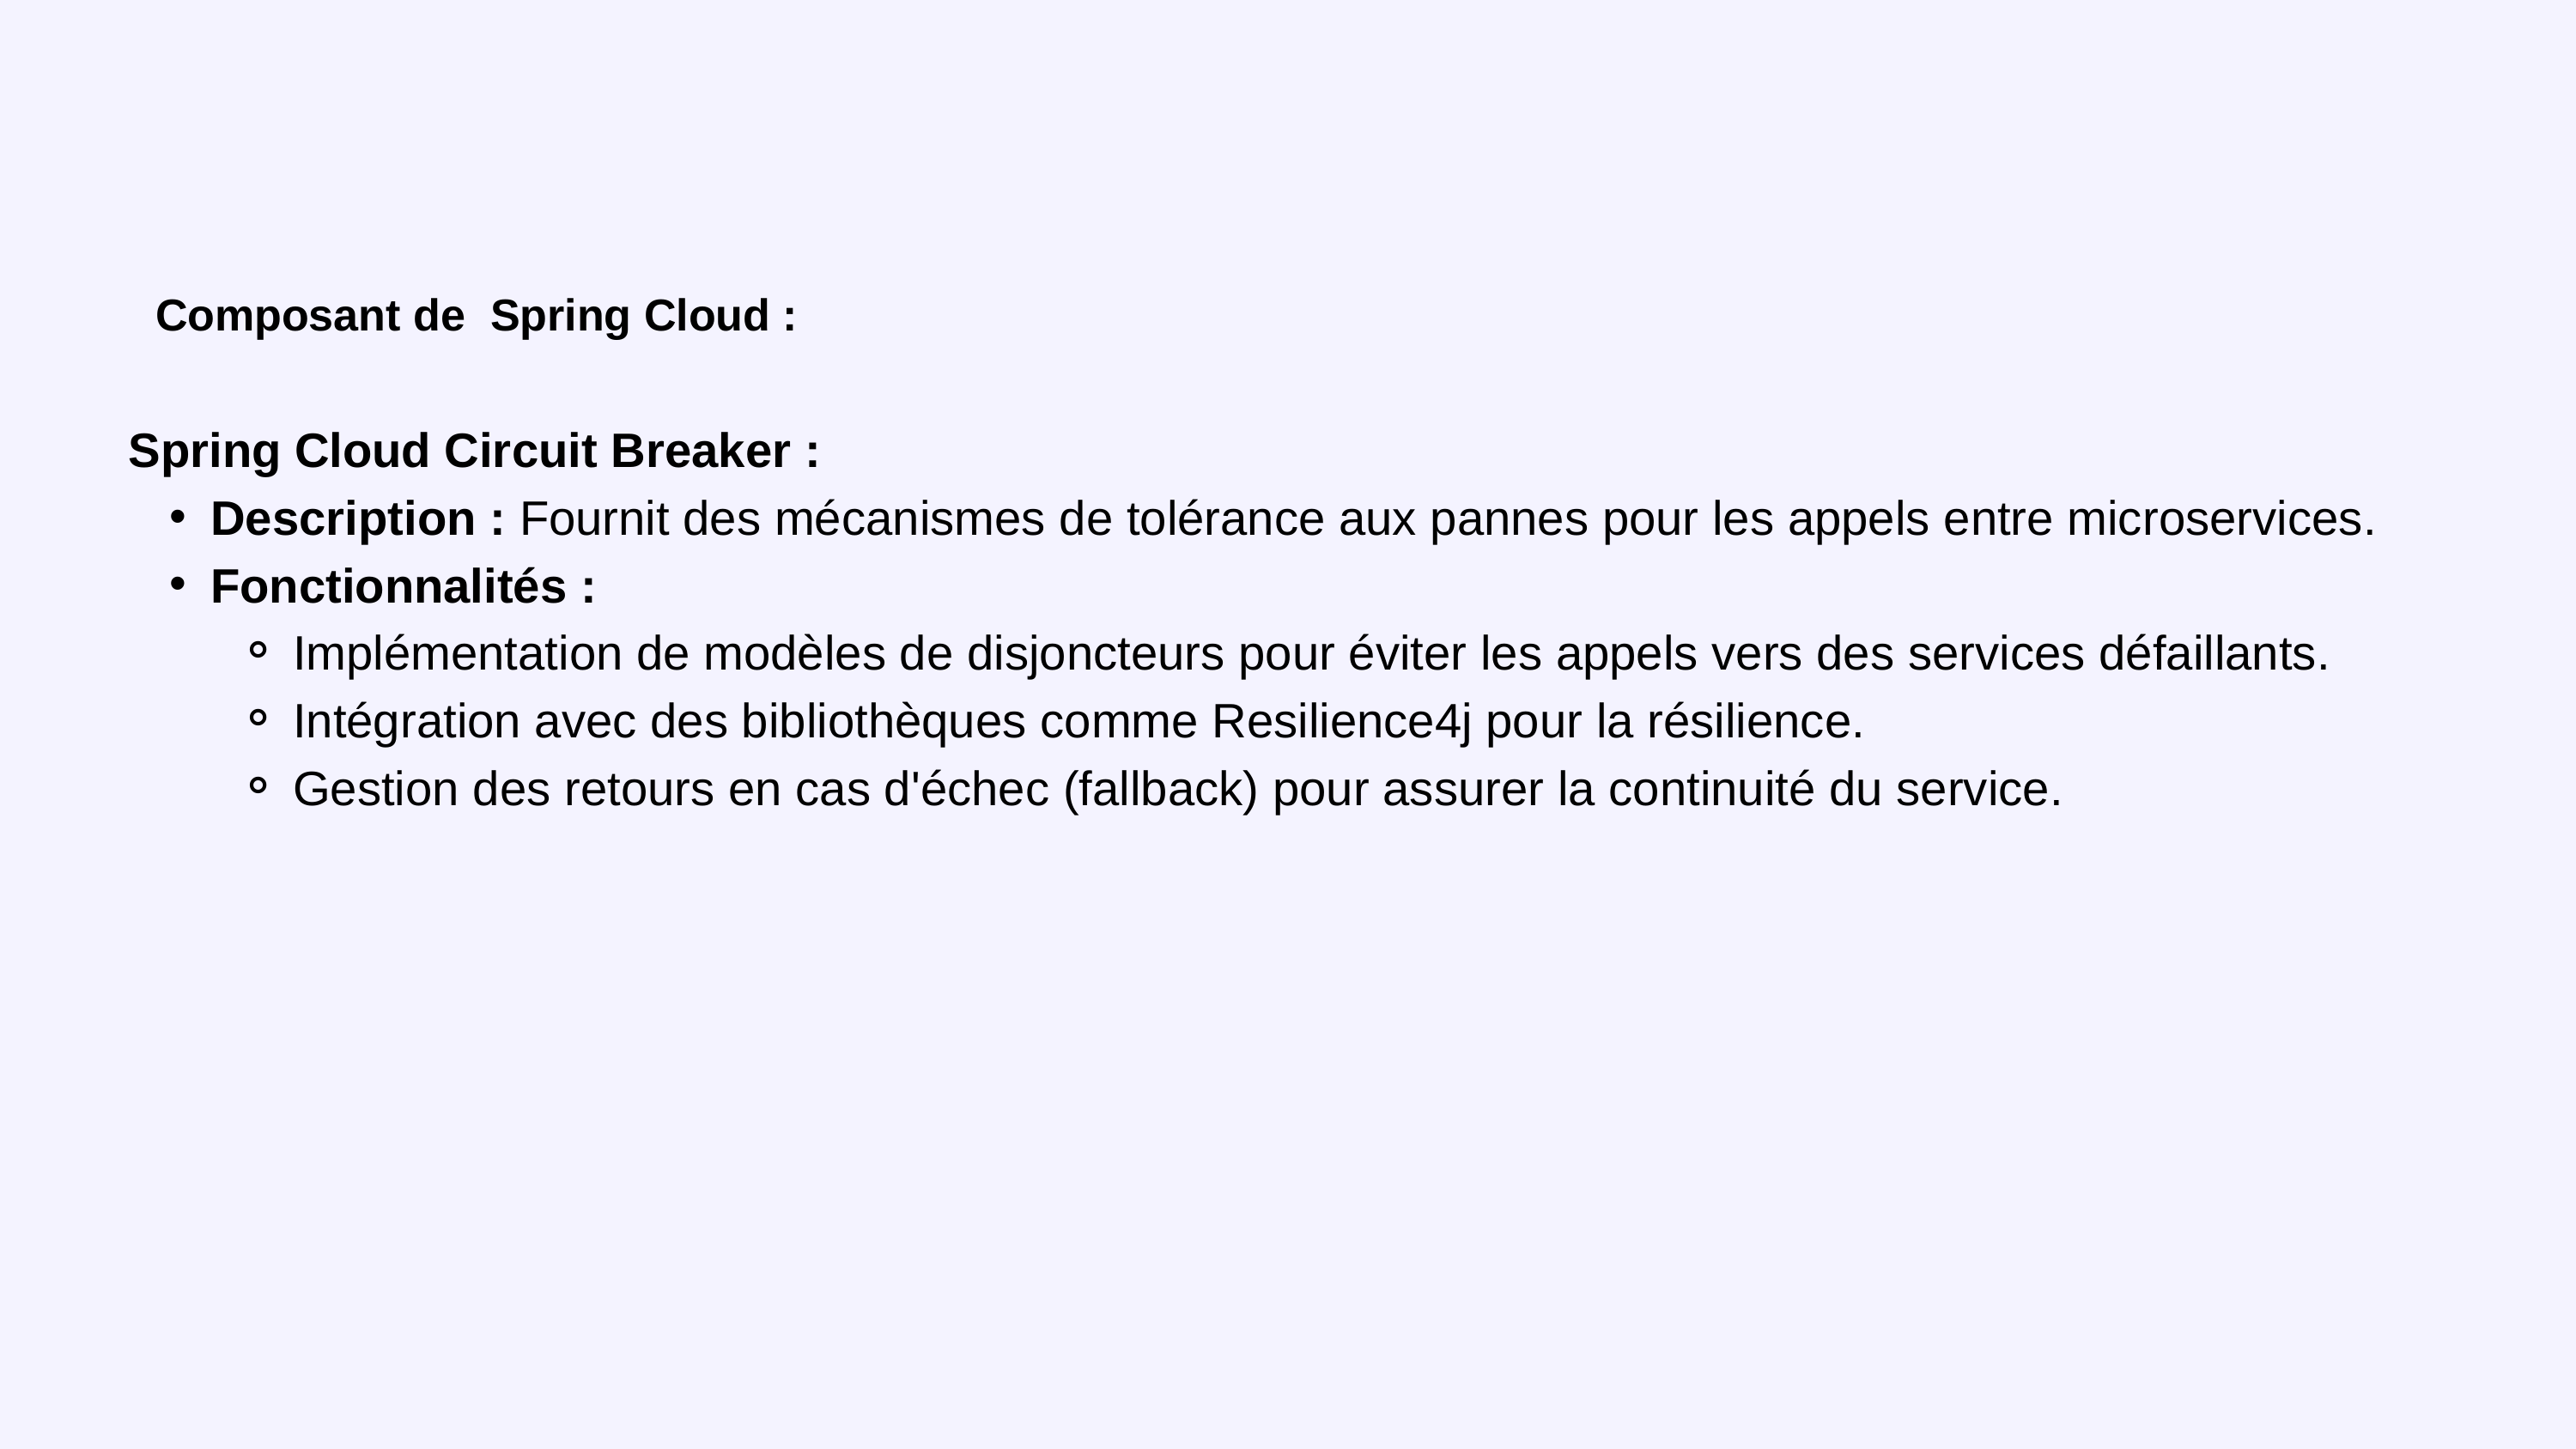

Composant de  Spring Cloud :
Spring Cloud Circuit Breaker :
Description : Fournit des mécanismes de tolérance aux pannes pour les appels entre microservices.
Fonctionnalités :
Implémentation de modèles de disjoncteurs pour éviter les appels vers des services défaillants.
Intégration avec des bibliothèques comme Resilience4j pour la résilience.
Gestion des retours en cas d'échec (fallback) pour assurer la continuité du service.